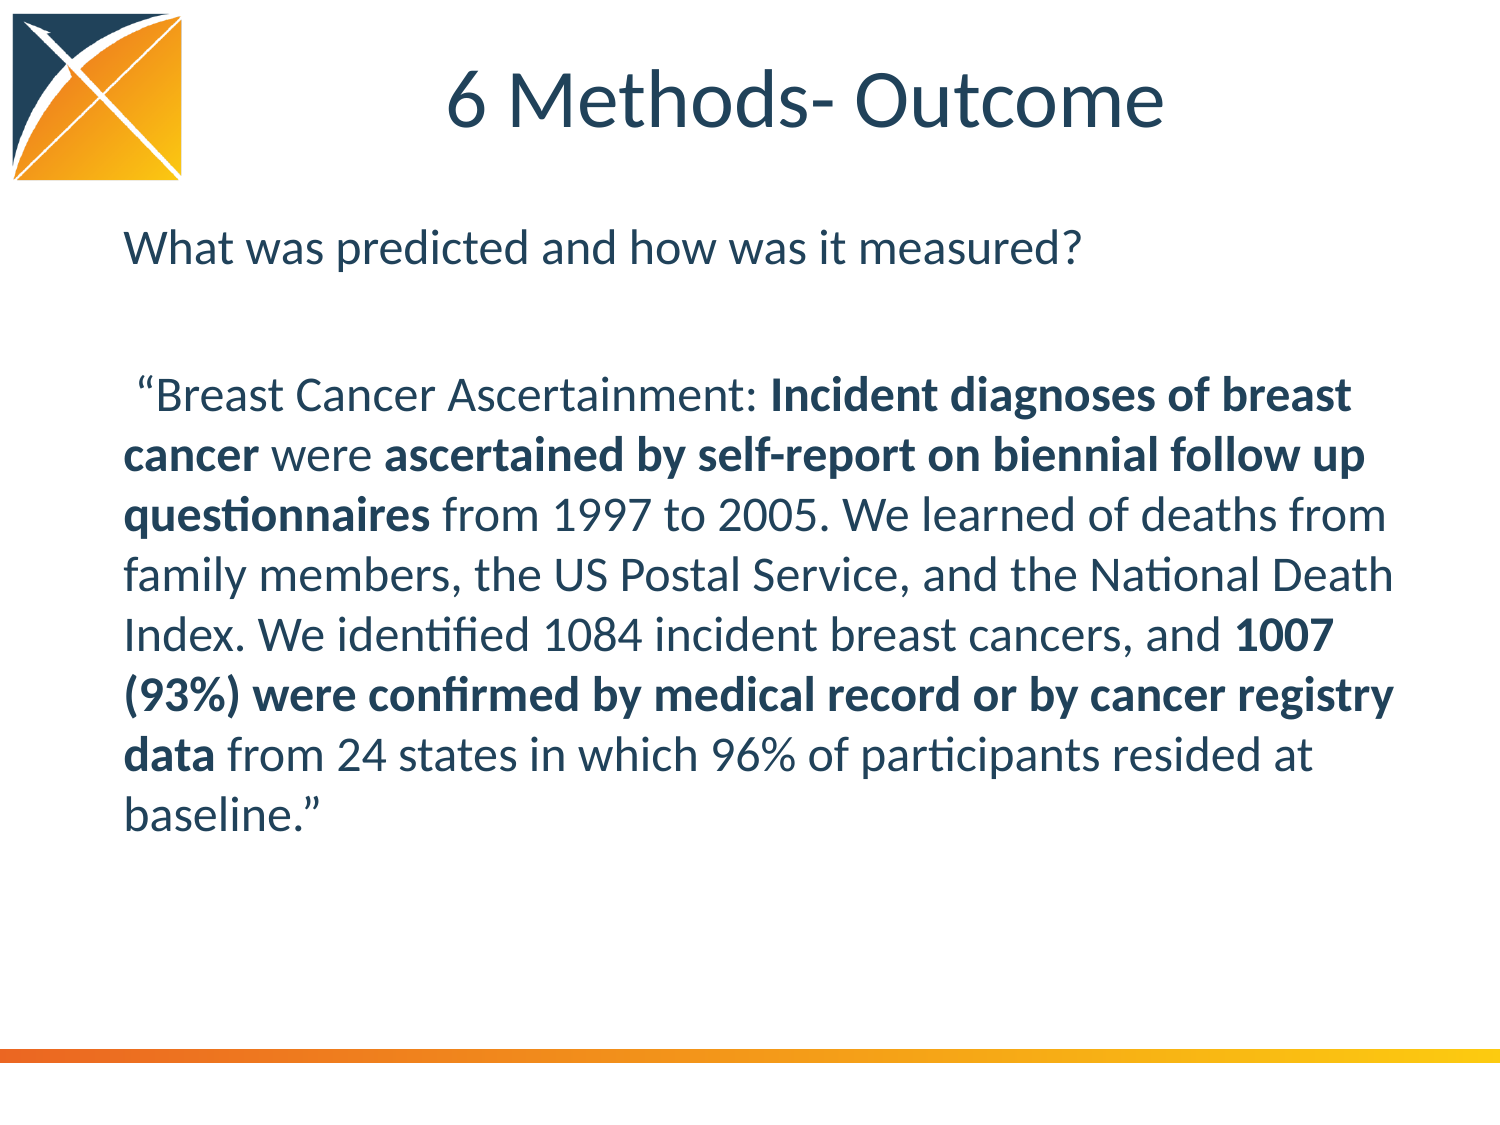

# 6 Methods- Outcome
What was predicted and how was it measured?

 “Breast Cancer Ascertainment: Incident diagnoses of breast cancer were ascertained by self-report on biennial follow up questionnaires from 1997 to 2005. We learned of deaths from family members, the US Postal Service, and the National Death Index. We identified 1084 incident breast cancers, and 1007 (93%) were confirmed by medical record or by cancer registry data from 24 states in which 96% of participants resided at baseline.”